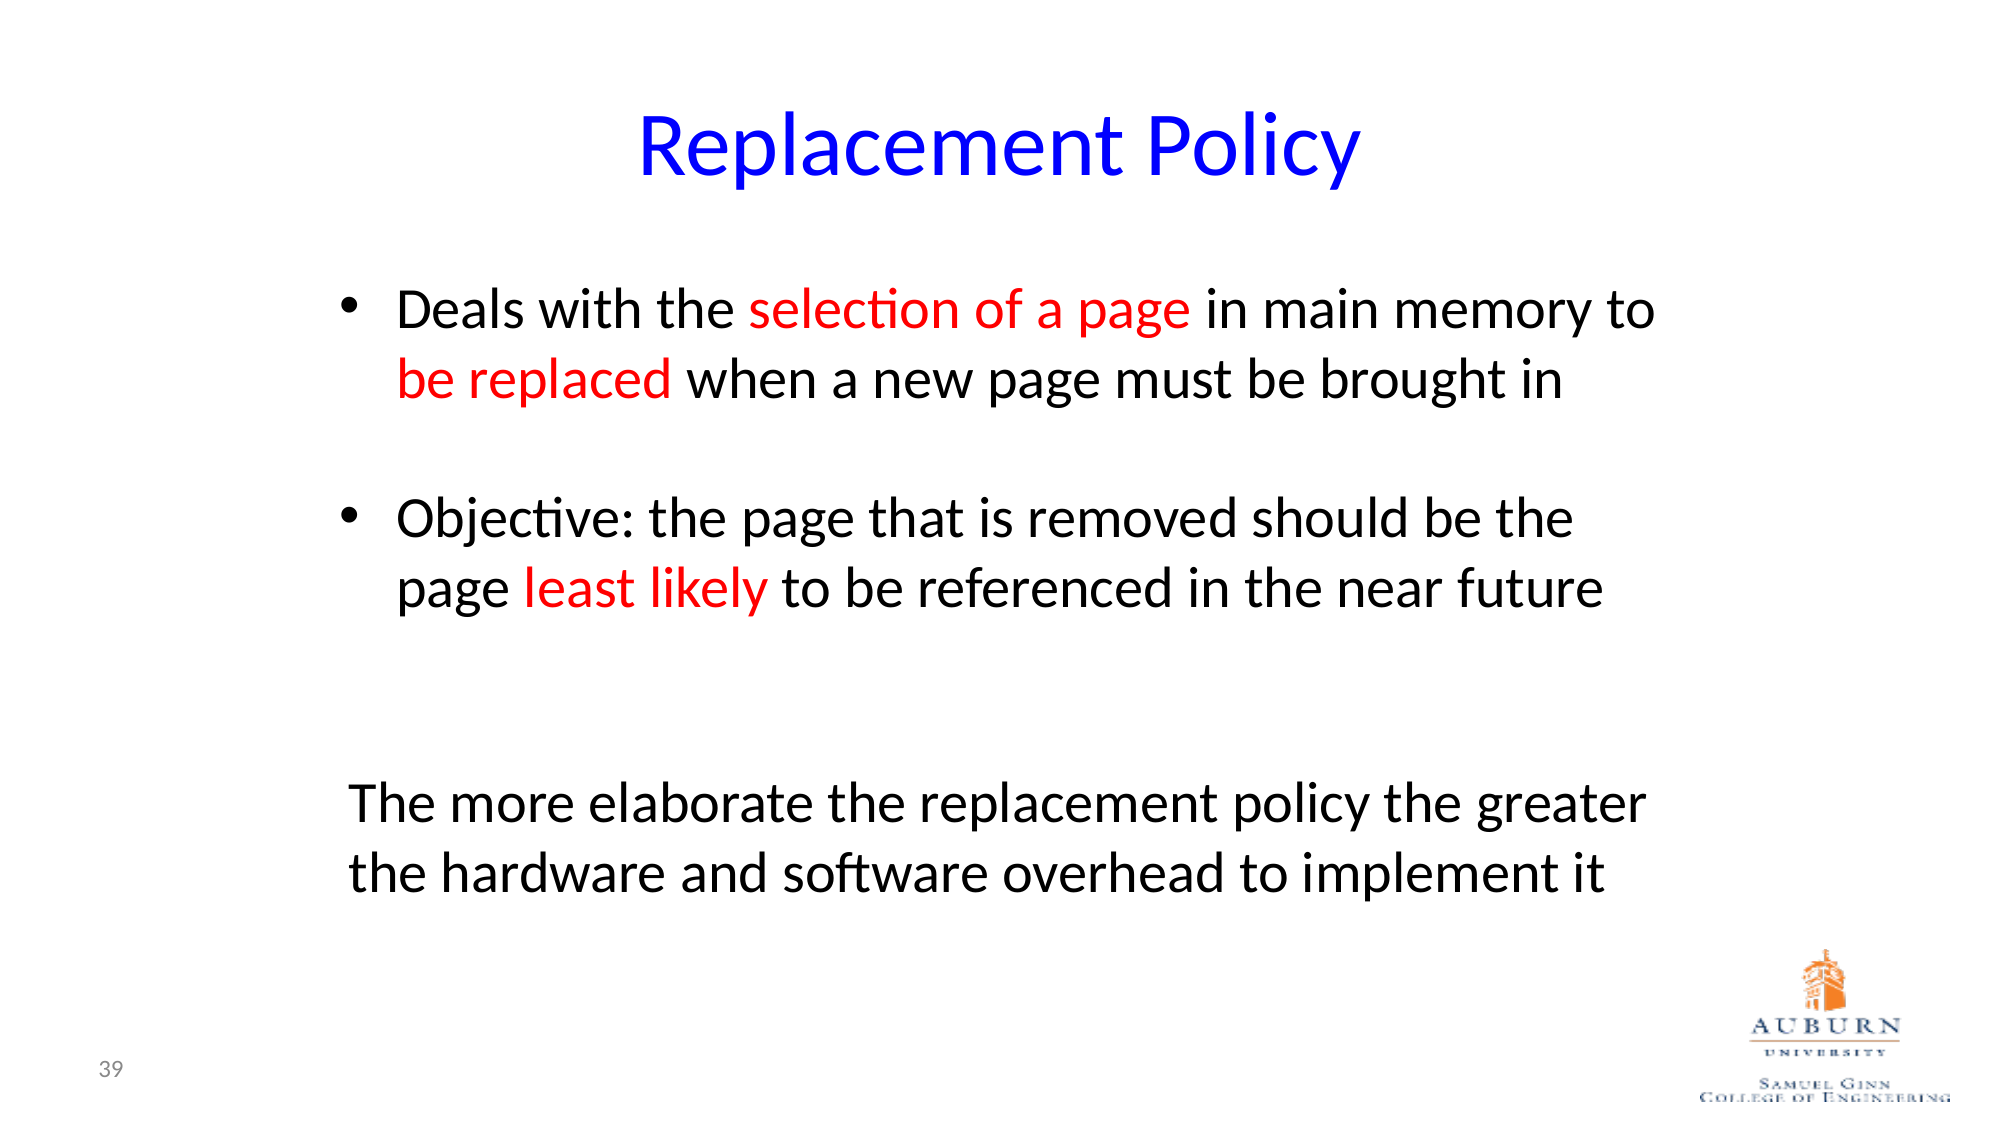

# Replacement Policy
Deals with the selection of a page in main memory to be replaced when a new page must be brought in

Objective: the page that is removed should be the page least likely to be referenced in the near future

The more elaborate the replacement policy the greater the hardware and software overhead to implement it
39